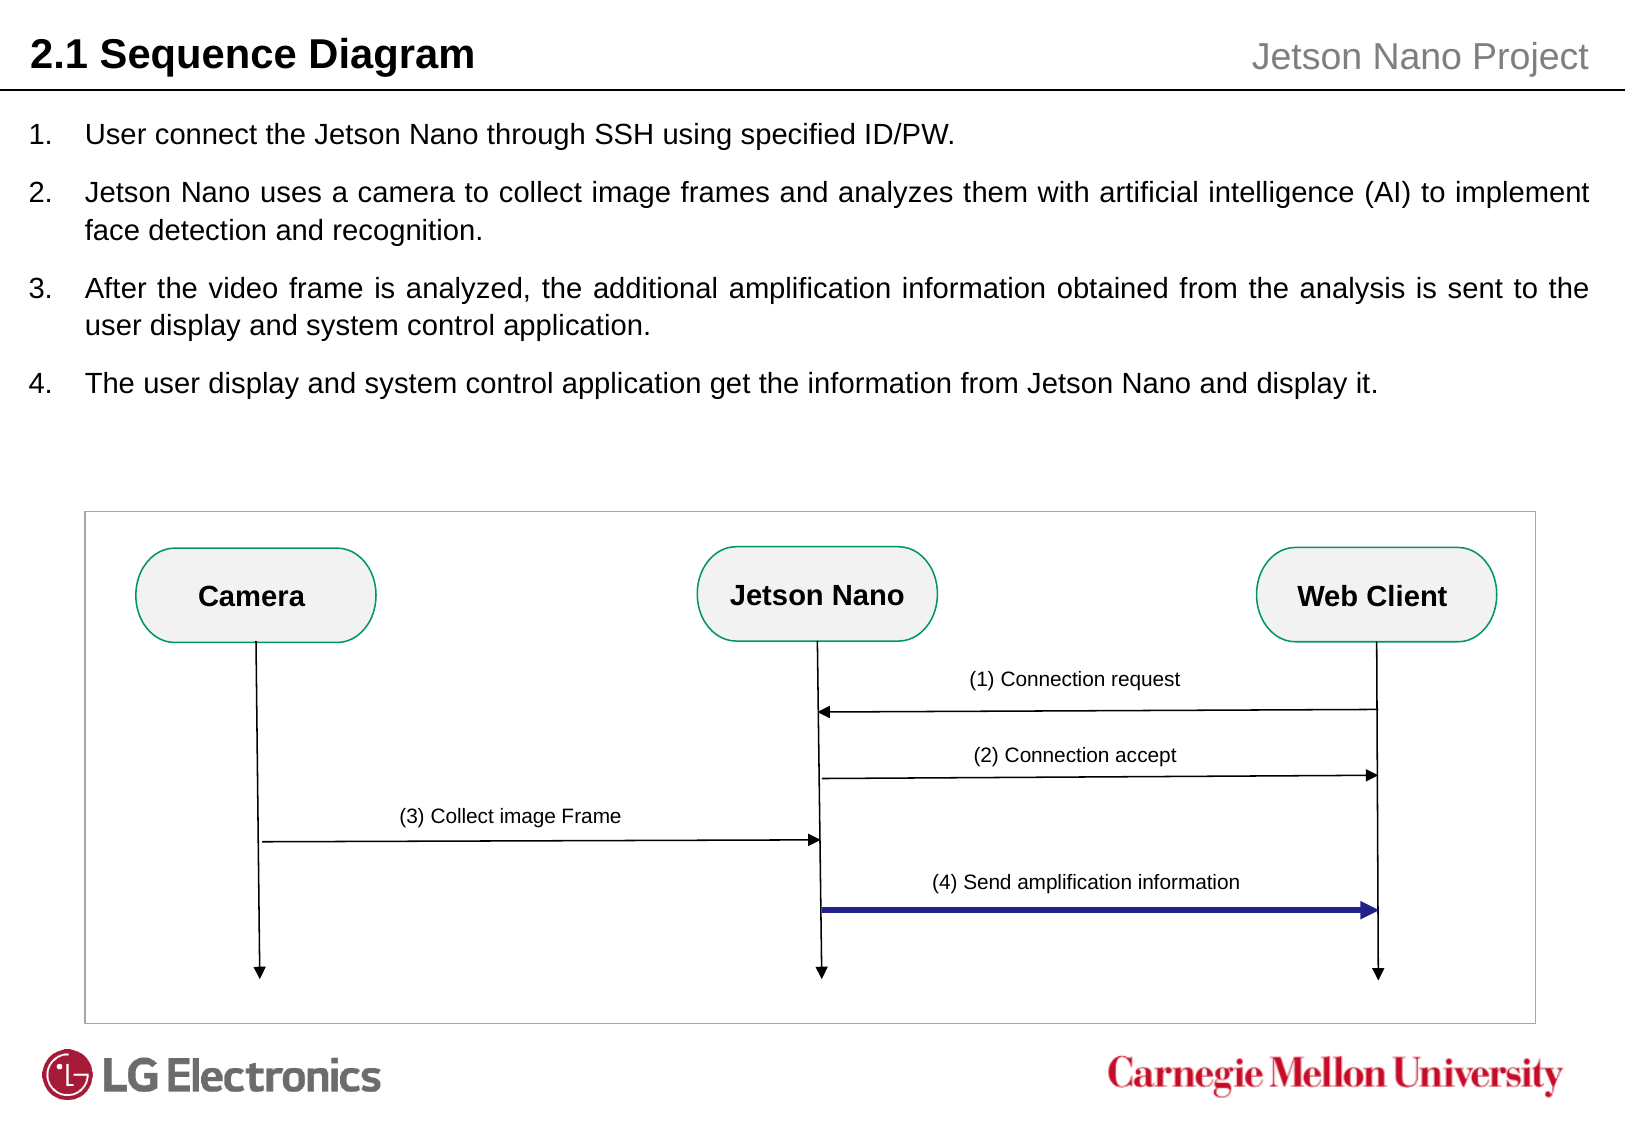

2.1 Sequence Diagram
Jetson Nano Project
User connect the Jetson Nano through SSH using specified ID/PW.
Jetson Nano uses a camera to collect image frames and analyzes them with artificial intelligence (AI) to implement face detection and recognition.
After the video frame is analyzed, the additional amplification information obtained from the analysis is sent to the user display and system control application.
The user display and system control application get the information from Jetson Nano and display it.

Jetson Nano
Web Client
Camera
(1) Connection request
(2) Connection accept
(3) Collect image Frame
(4) Send amplification information